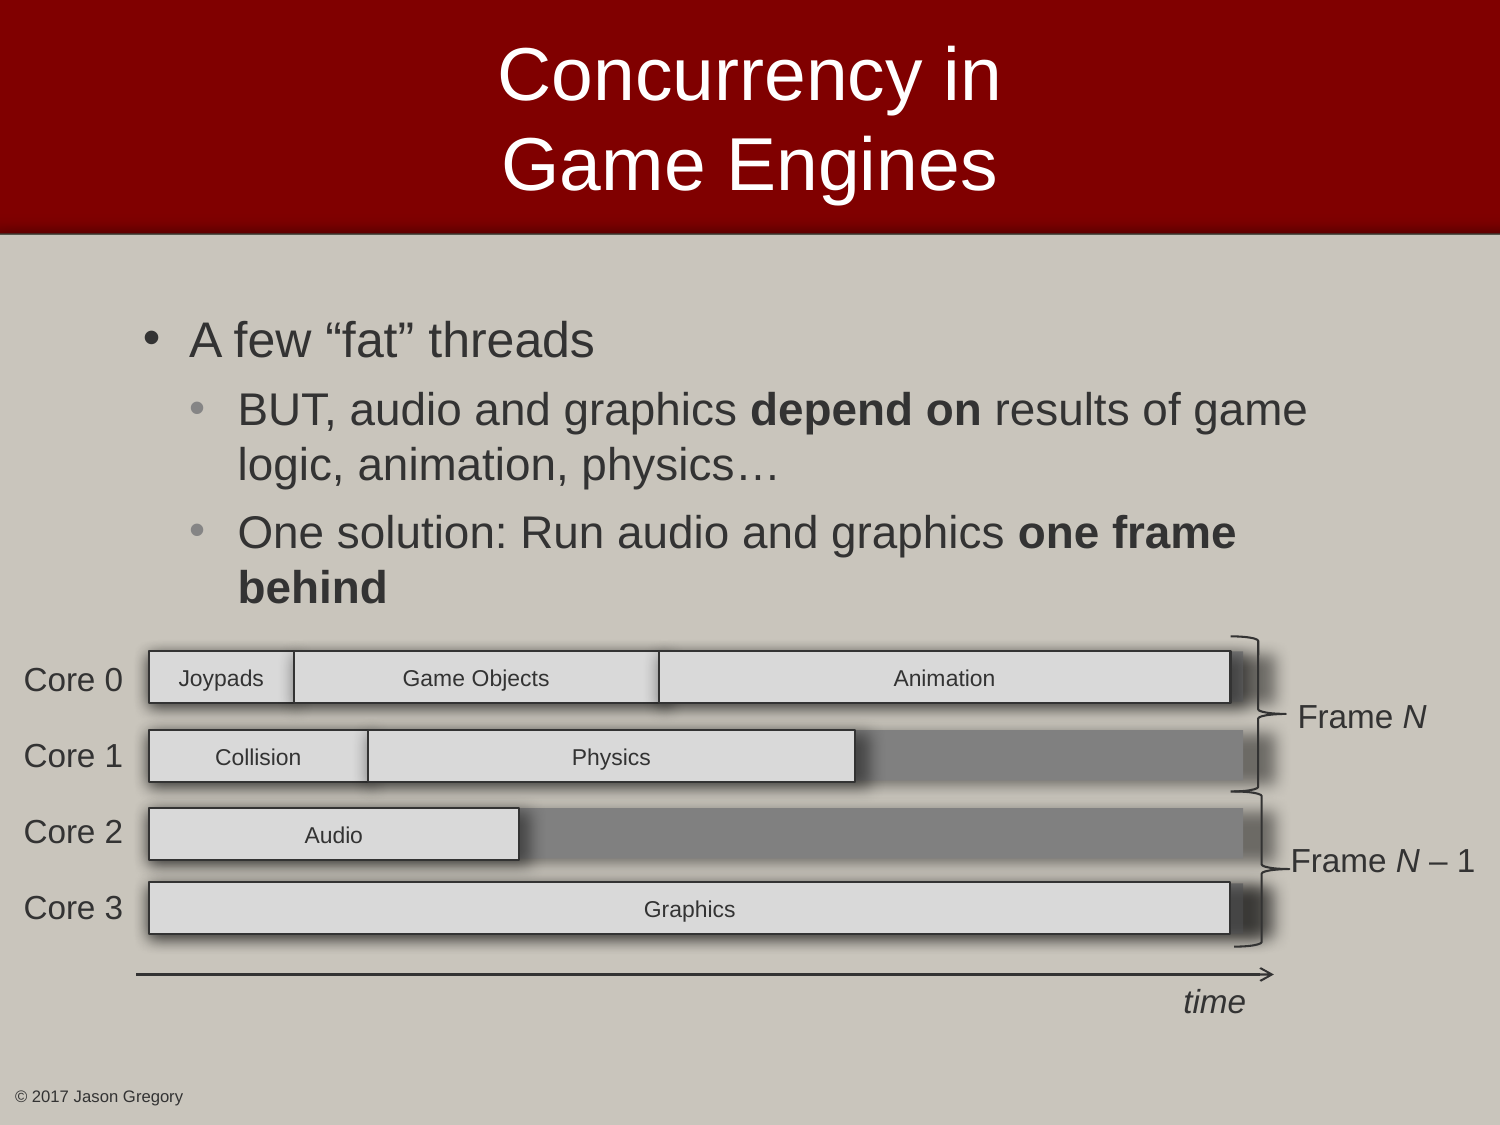

# Concurrency in Game Engines
A few “fat” threads
BUT, audio and graphics depend on results of game logic, animation, physics…
One solution: Run audio and graphics one frame behind

Core 0

Joypads
Game Objects
Animation
Collision
Physics
Audio
Graphics
time
Frame N
Core 1

Core 2
Frame N – 1
Core 3
© 2017 Jason Gregory